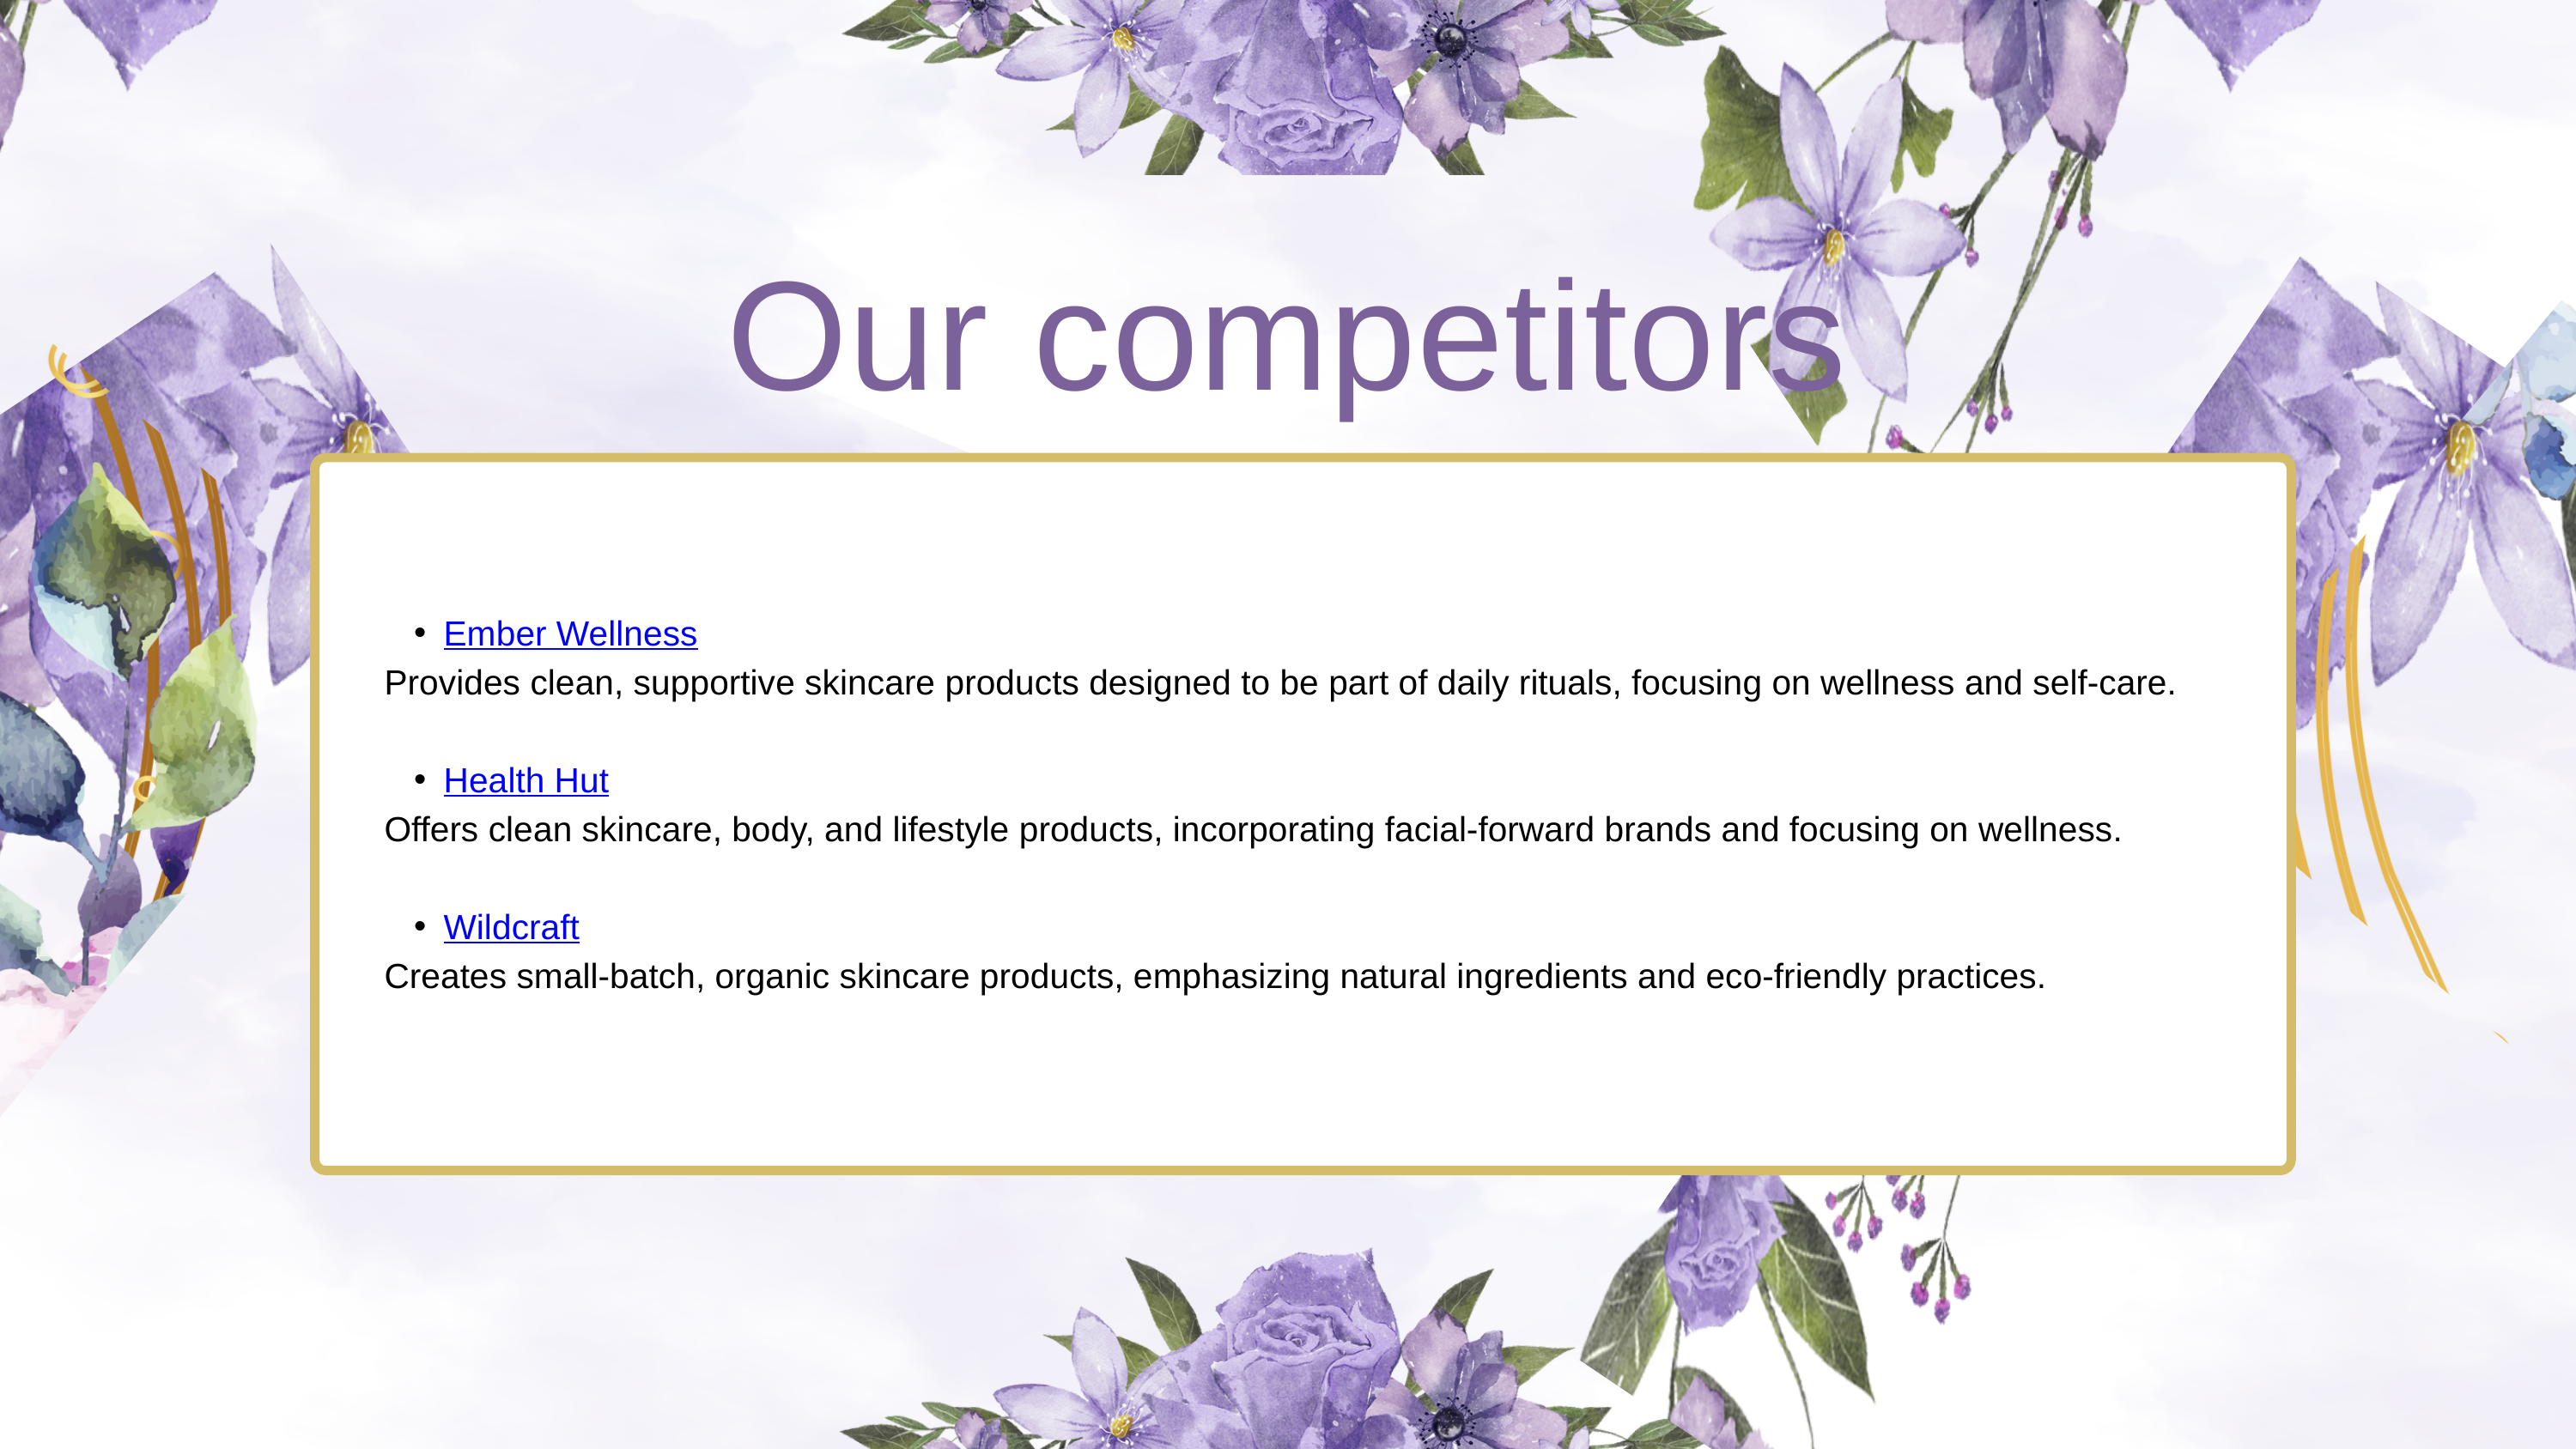

Our competitors

Ember Wellness
Provides clean, supportive skincare products designed to be part of daily rituals, focusing on wellness and self-care.

Health Hut
Offers clean skincare, body, and lifestyle products, incorporating facial-forward brands and focusing on wellness.

Wildcraft
Creates small-batch, organic skincare products, emphasizing natural ingredients and eco-friendly practices.